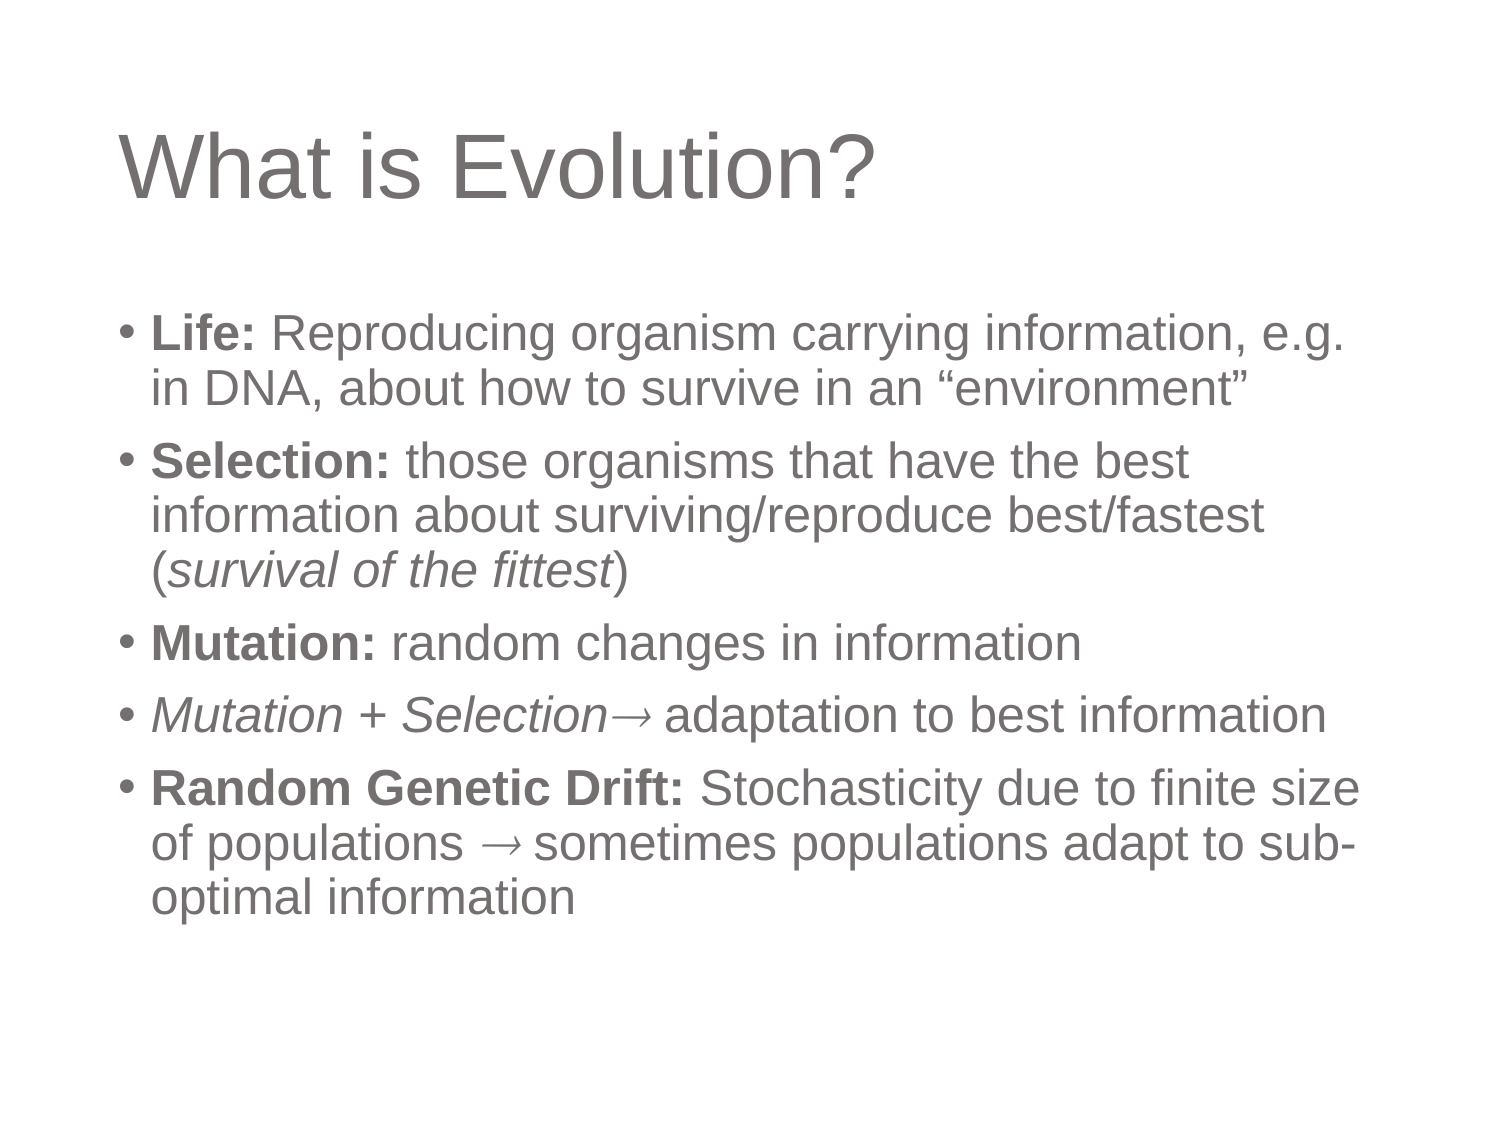

# What is Evolution?
Life: Reproducing organism carrying information, e.g. in DNA, about how to survive in an “environment”
Selection: those organisms that have the best information about surviving/reproduce best/fastest (survival of the fittest)
Mutation: random changes in information
Mutation + Selection→ adaptation to best information
Random Genetic Drift: Stochasticity due to finite size of populations → sometimes populations adapt to sub-optimal information